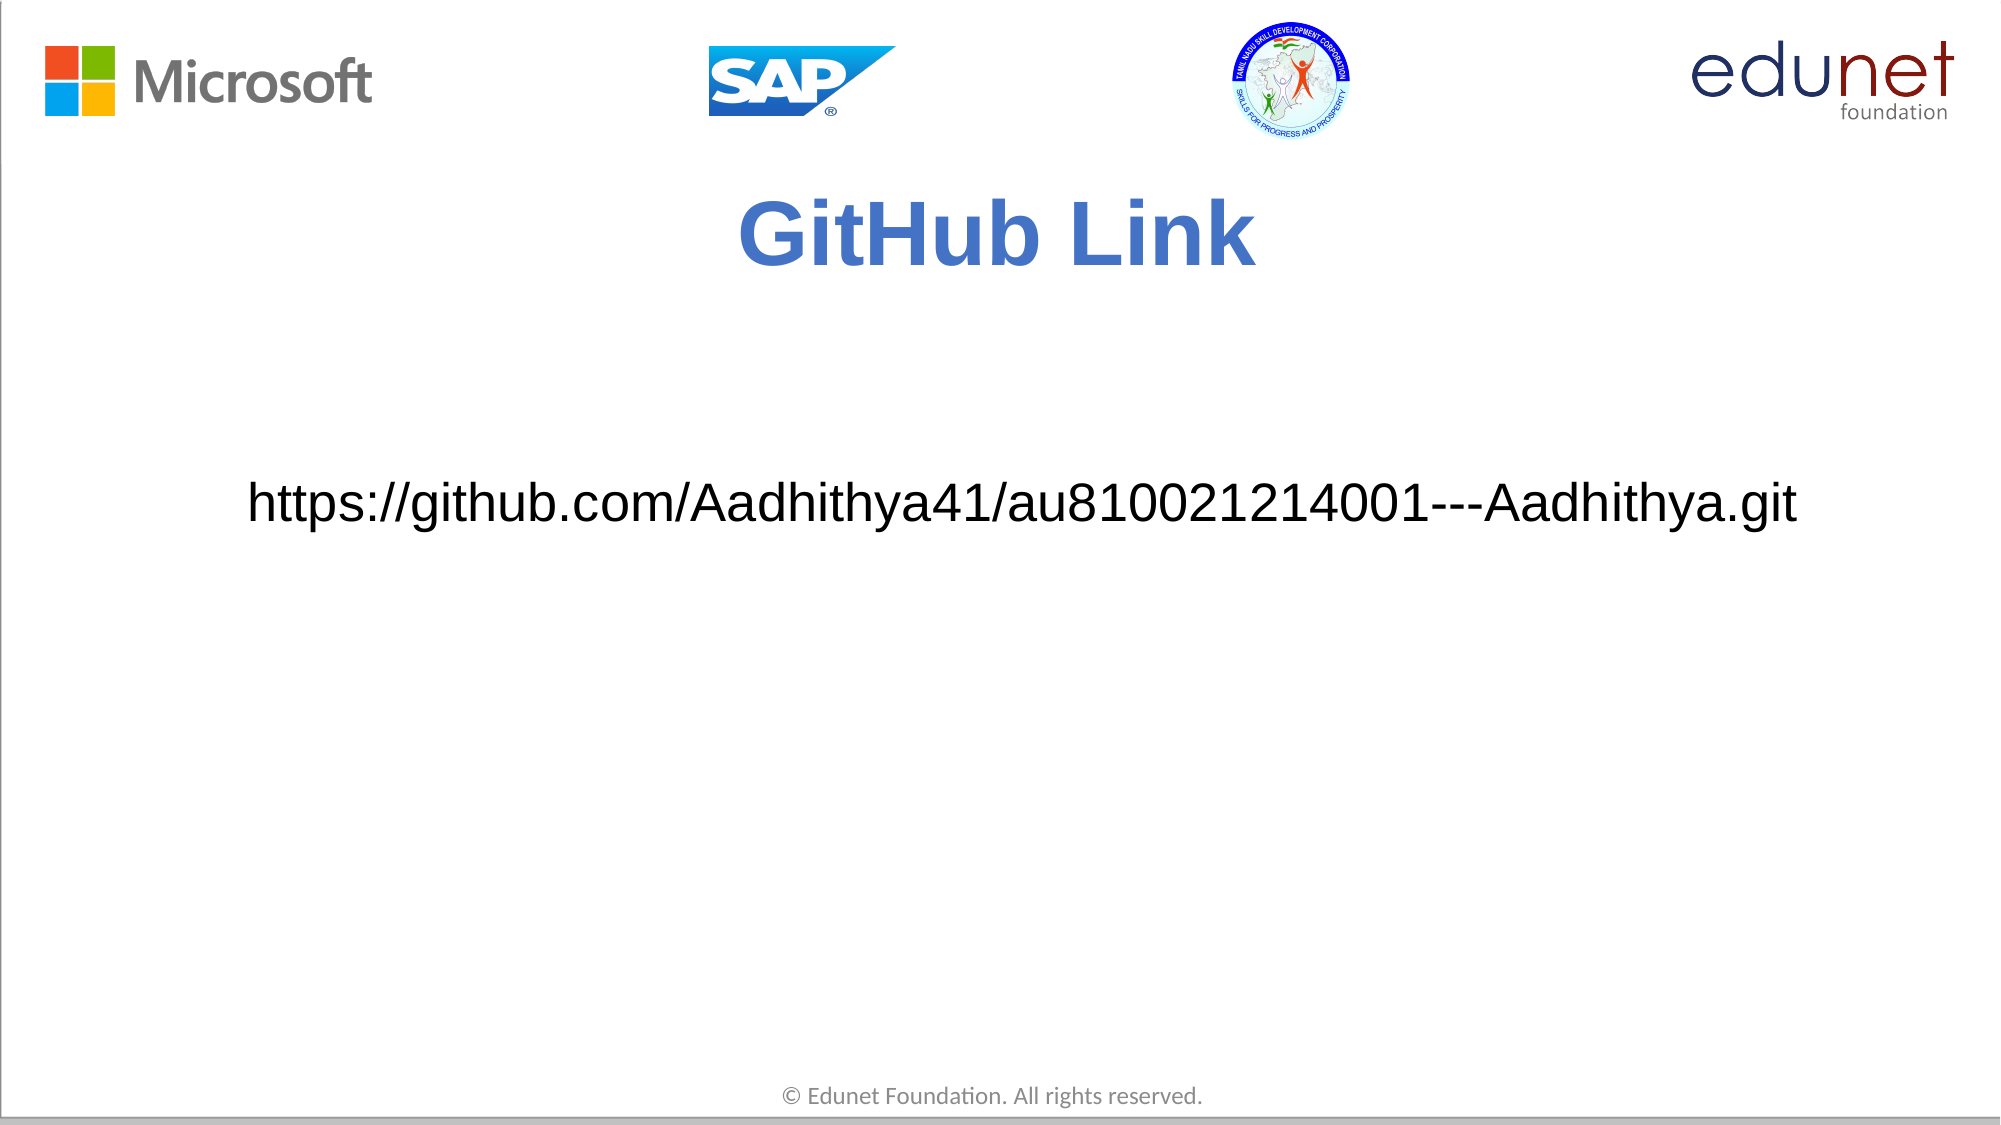

# GitHub Link
https://github.com/Aadhithya41/au810021214001---Aadhithya.git
© Edunet Foundation. All rights reserved.